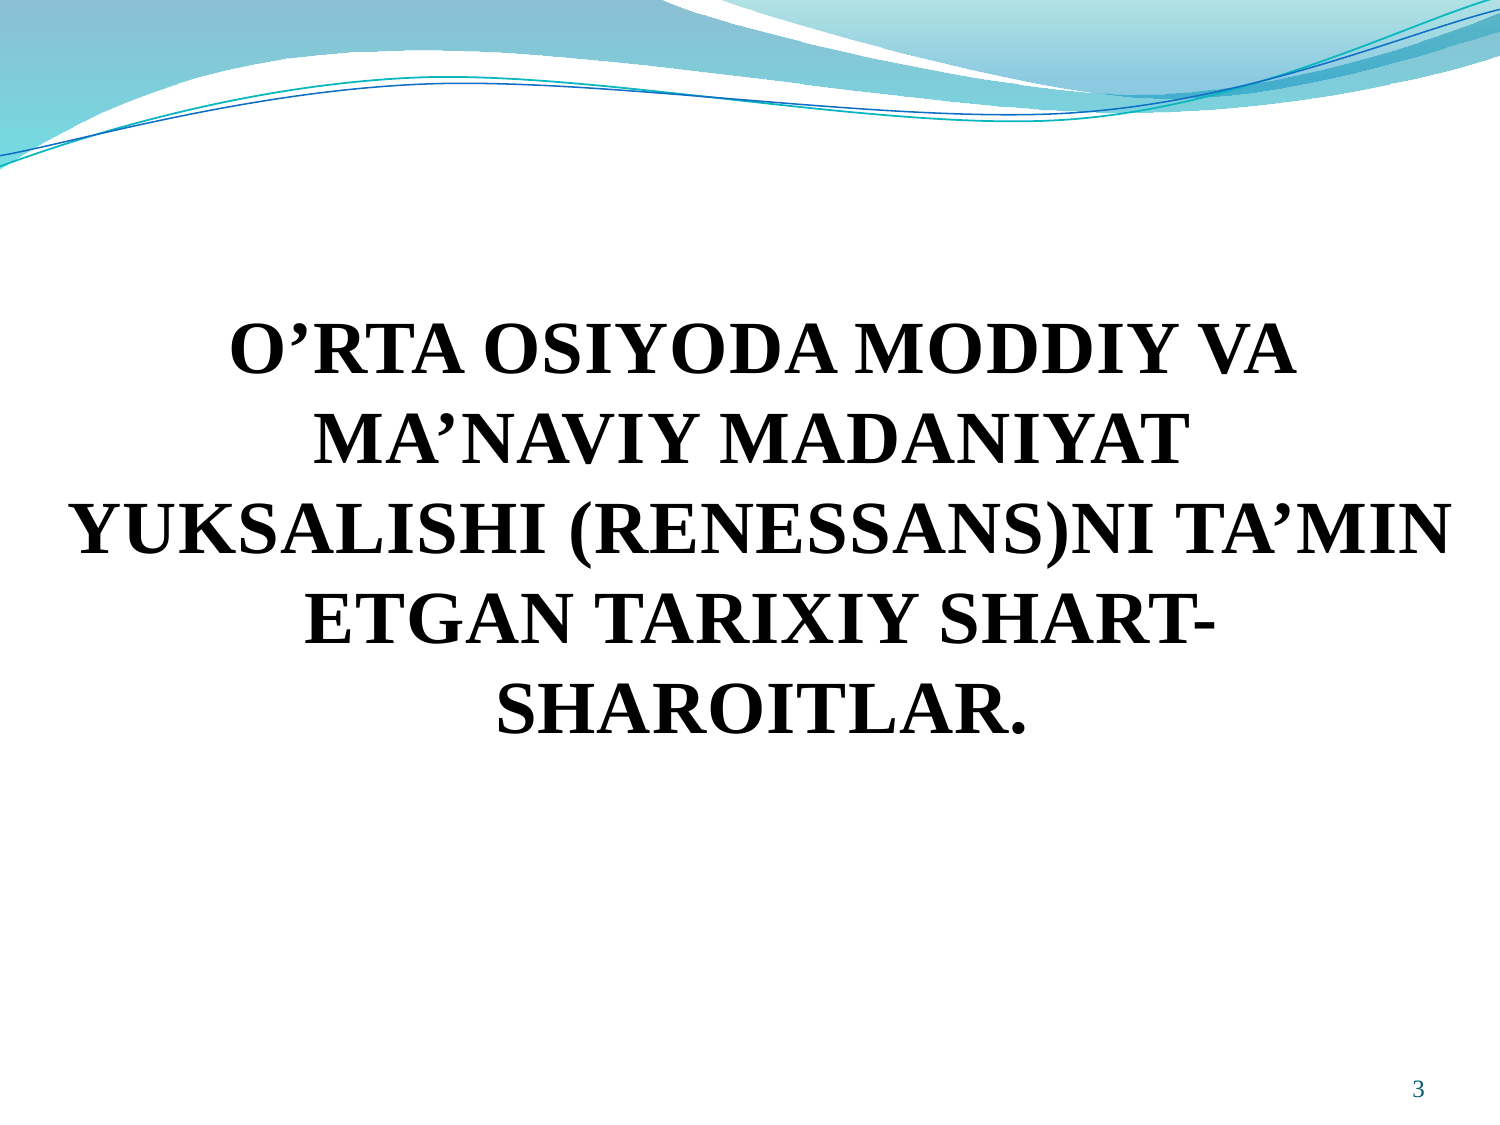

O’RTA OSIYODA MODDIY VA MA’NAVIY MADANIYAT
YUKSALISHI (RENESSANS)NI TA’MIN ETGAN TARIXIY SHART-SHAROITLAR.
3